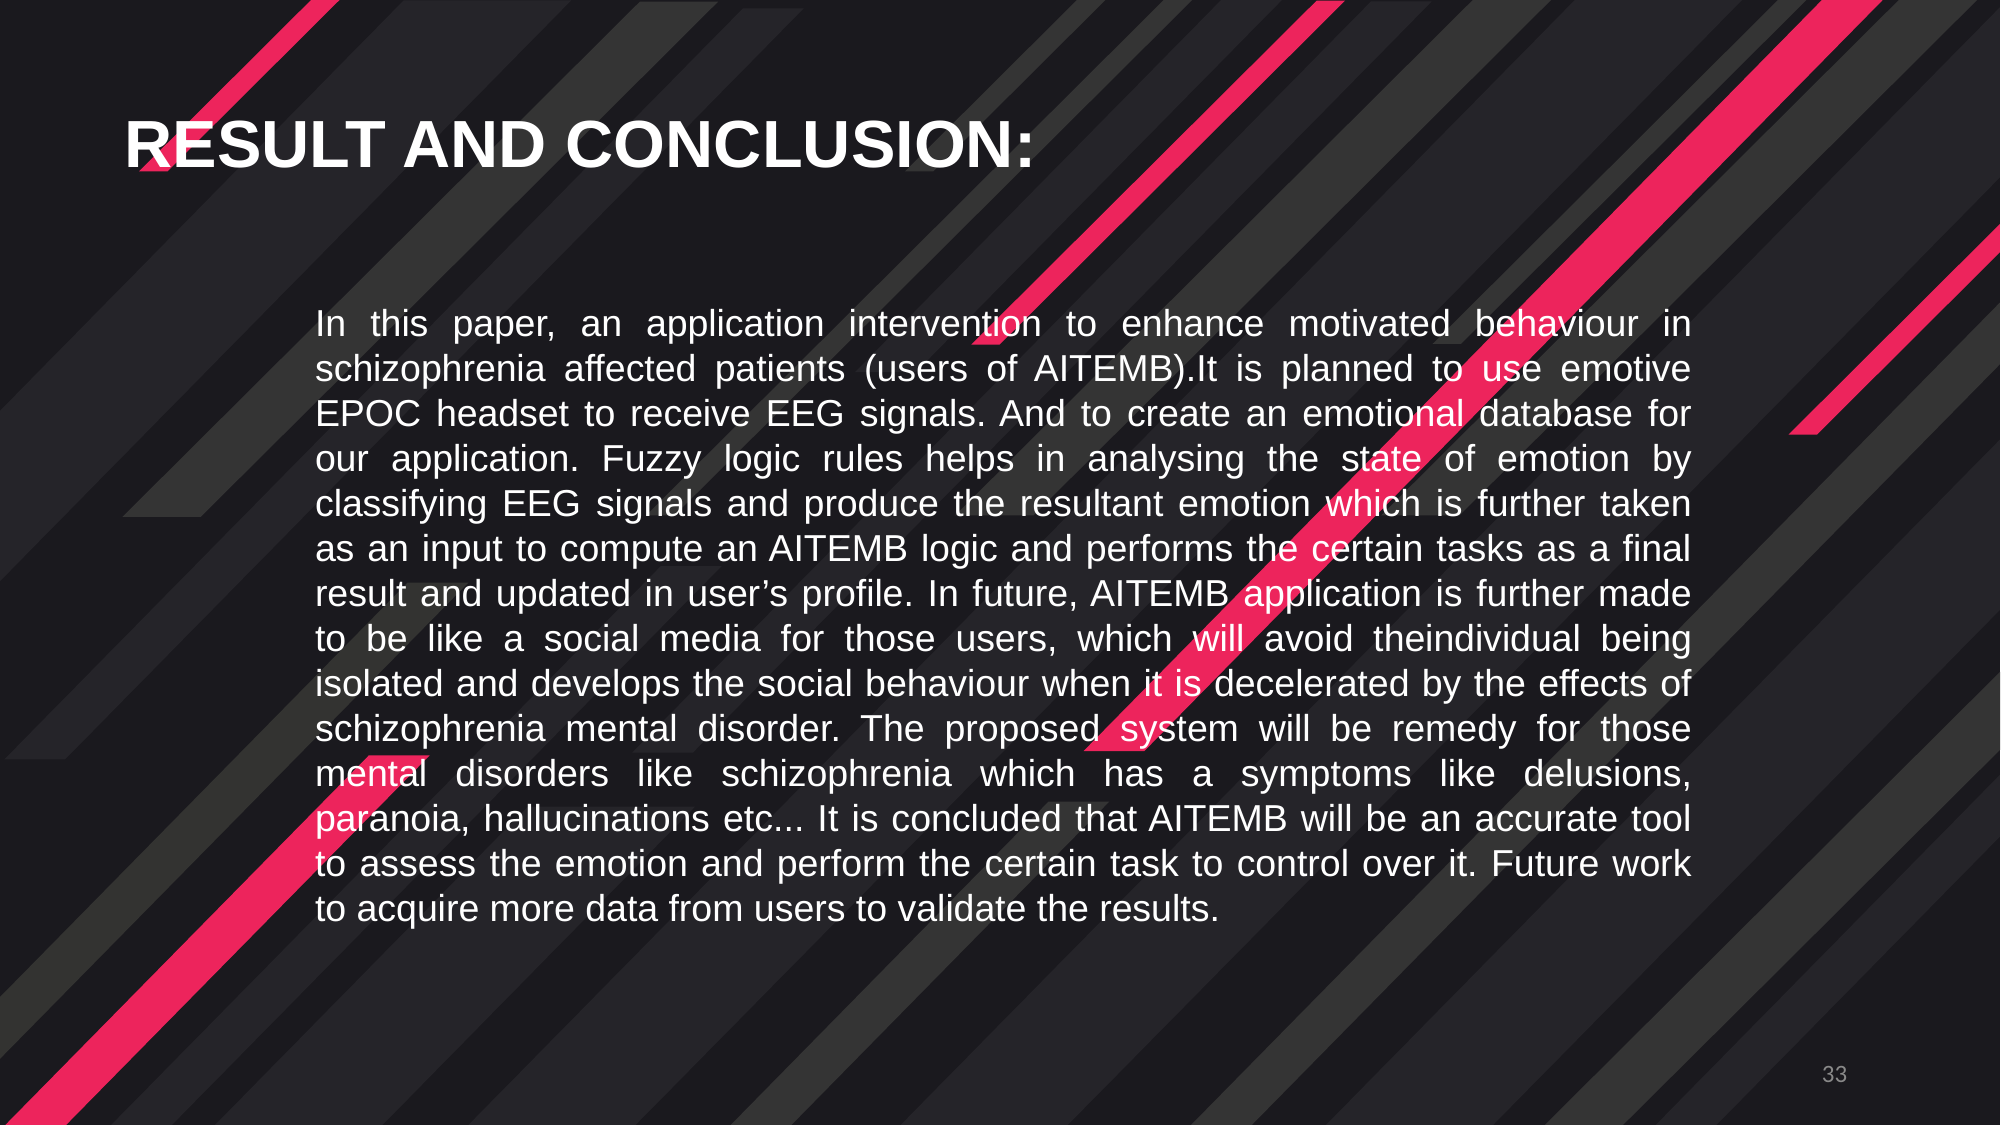

RESULT AND CONCLUSION:
In this paper, an application intervention to enhance motivated behaviour in schizophrenia affected patients (users of AITEMB).It is planned to use emotive EPOC headset to receive EEG signals. And to create an emotional database for our application. Fuzzy logic rules helps in analysing the state of emotion by classifying EEG signals and produce the resultant emotion which is further taken as an input to compute an AITEMB logic and performs the certain tasks as a final result and updated in user’s profile. In future, AITEMB application is further made to be like a social media for those users, which will avoid theindividual being isolated and develops the social behaviour when it is decelerated by the effects of schizophrenia mental disorder. The proposed system will be remedy for those mental disorders like schizophrenia which has a symptoms like delusions, paranoia, hallucinations etc... It is concluded that AITEMB will be an accurate tool to assess the emotion and perform the certain task to control over it. Future work to acquire more data from users to validate the results.
33